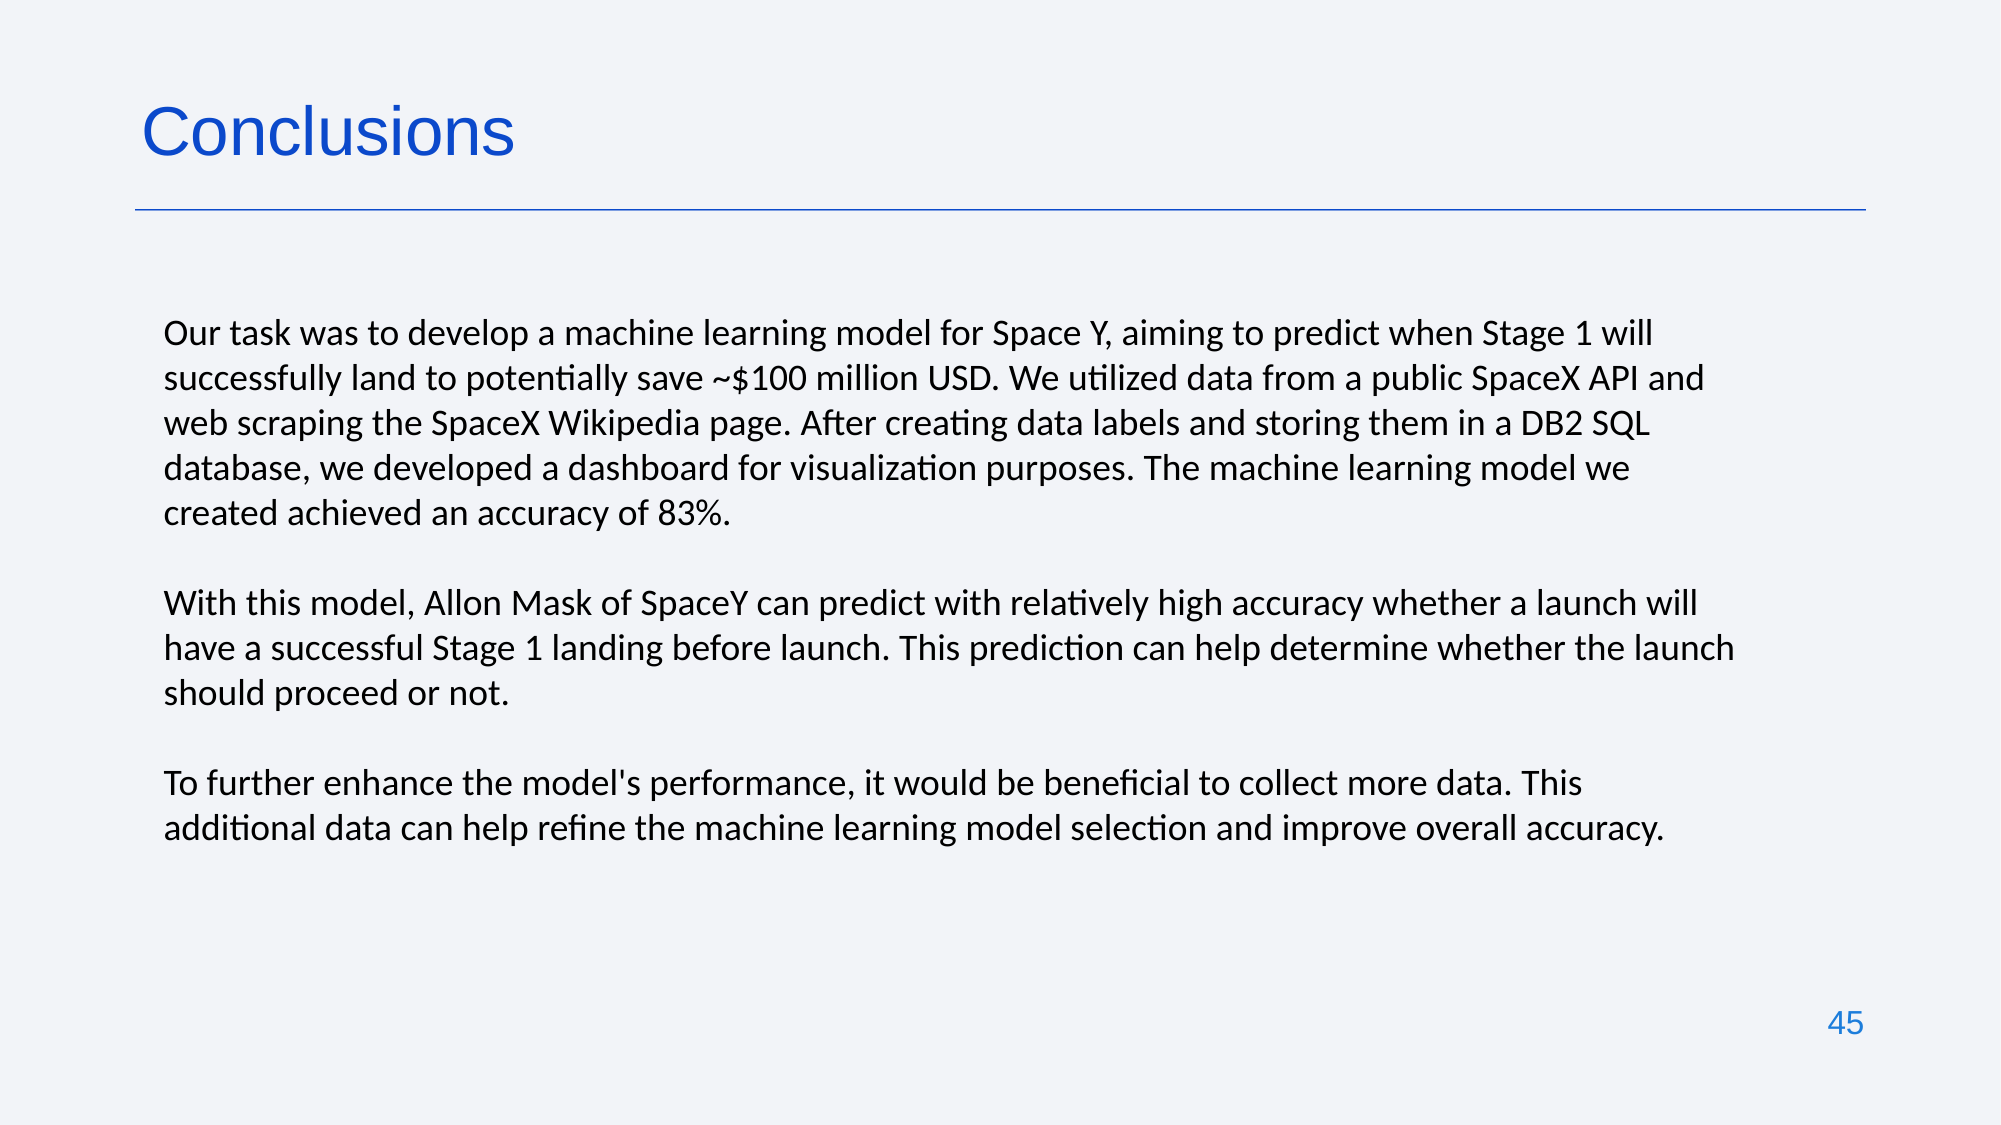

Conclusions
Our task was to develop a machine learning model for Space Y, aiming to predict when Stage 1 will successfully land to potentially save ~$100 million USD. We utilized data from a public SpaceX API and web scraping the SpaceX Wikipedia page. After creating data labels and storing them in a DB2 SQL database, we developed a dashboard for visualization purposes. The machine learning model we created achieved an accuracy of 83%.

With this model, Allon Mask of SpaceY can predict with relatively high accuracy whether a launch will have a successful Stage 1 landing before launch. This prediction can help determine whether the launch should proceed or not.

To further enhance the model's performance, it would be beneficial to collect more data. This additional data can help refine the machine learning model selection and improve overall accuracy.
45